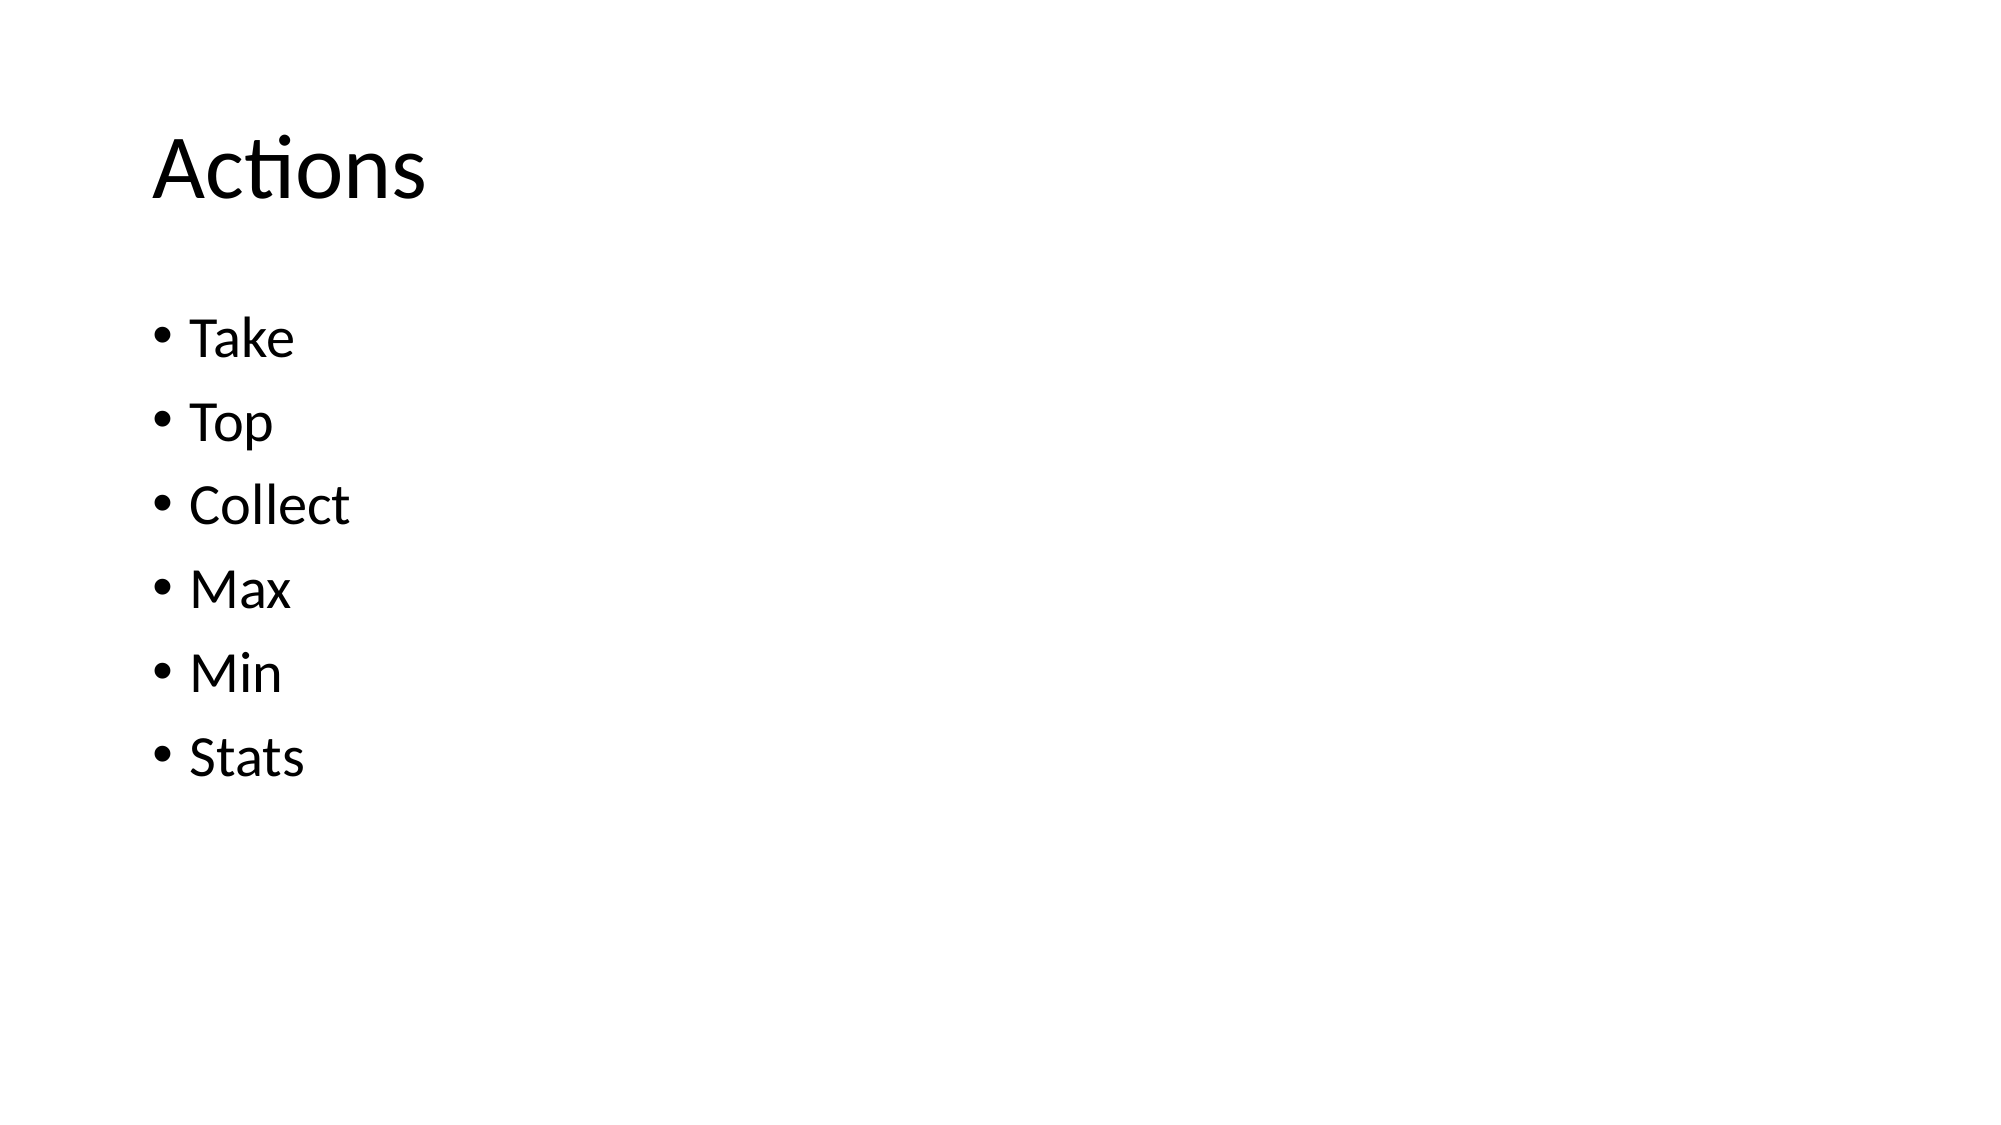

# Actions
Take
Top
Collect
Max
Min
Stats